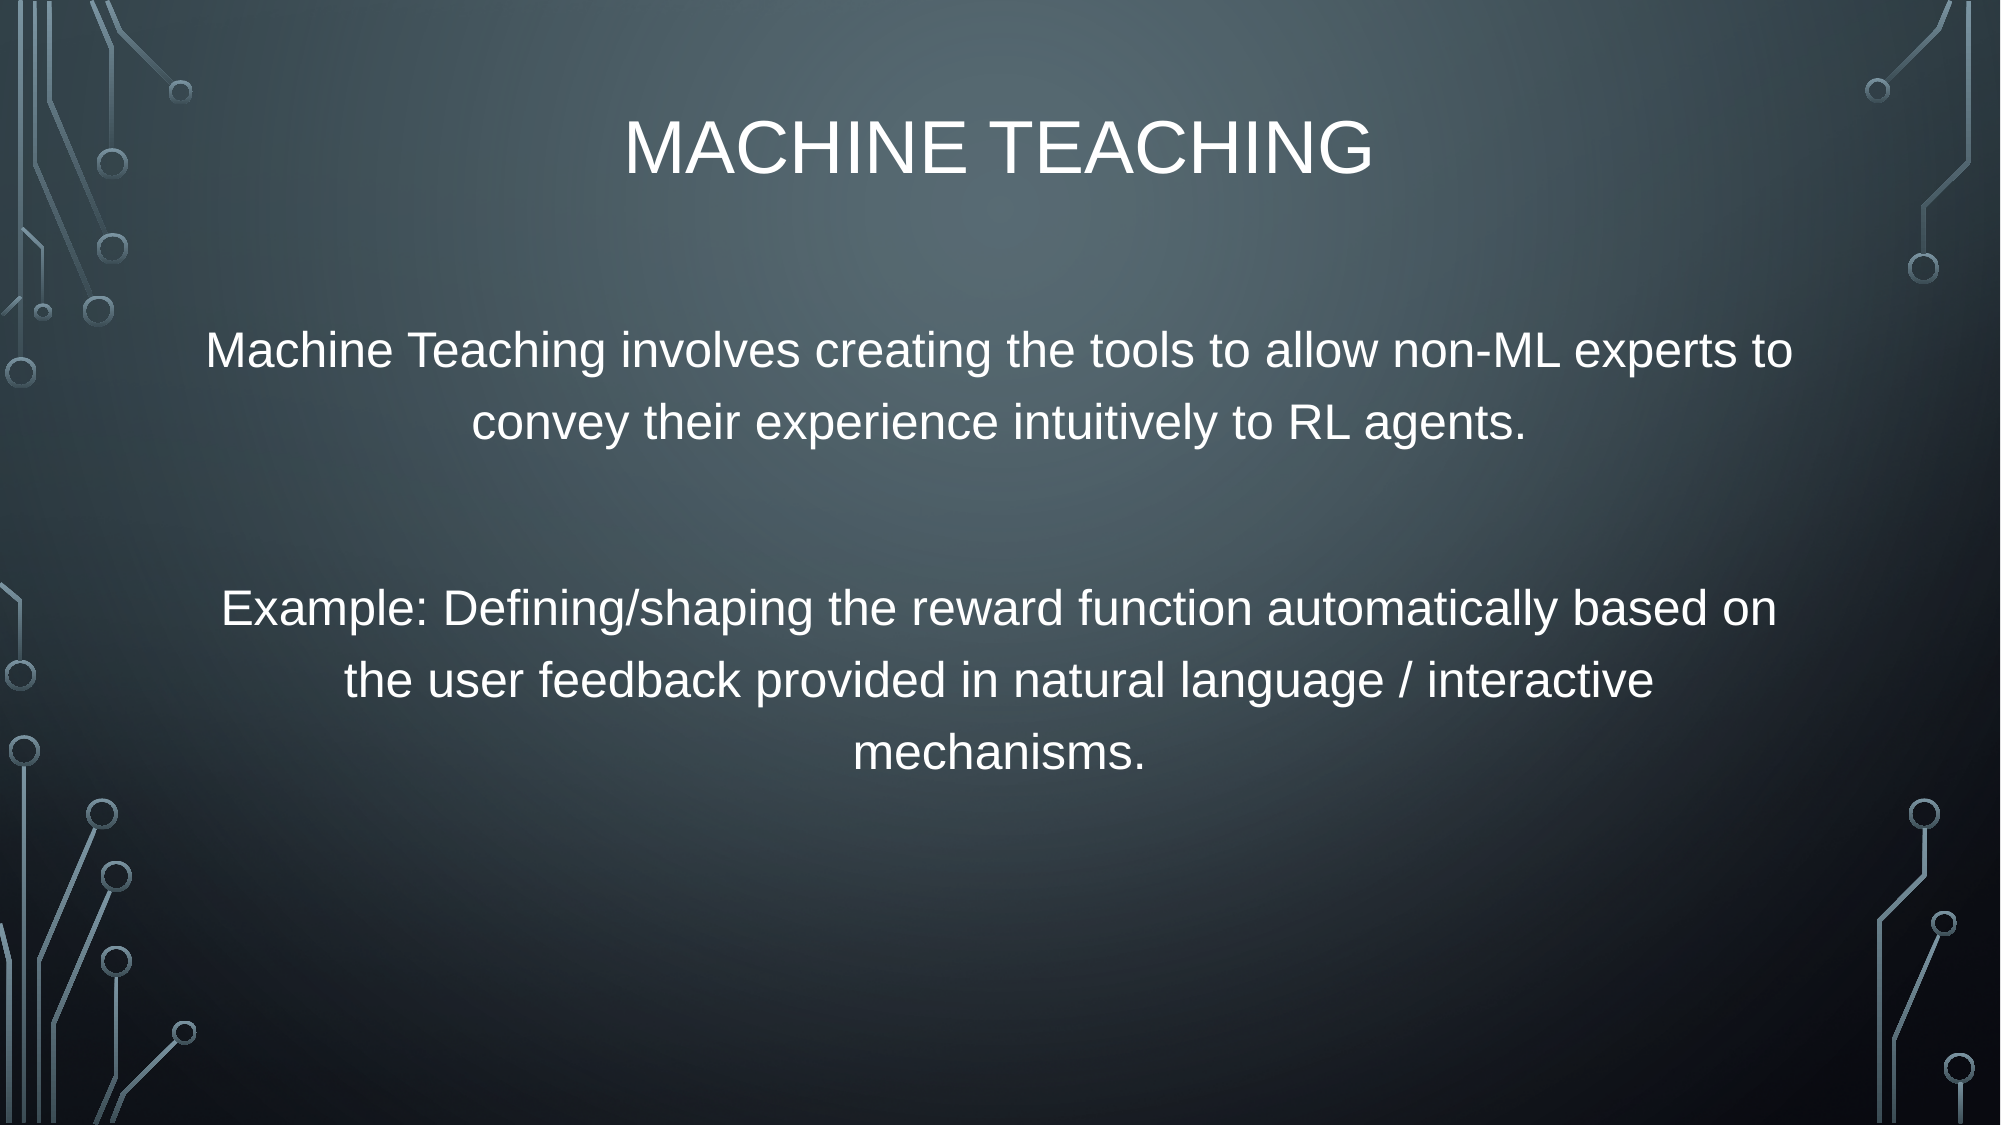

# MACHINE TEACHING
Machine Teaching involves creating the tools to allow non-ML experts to convey their experience intuitively to RL agents.

Example: Defining/shaping the reward function automatically based on the user feedback provided in natural language / interactive mechanisms.